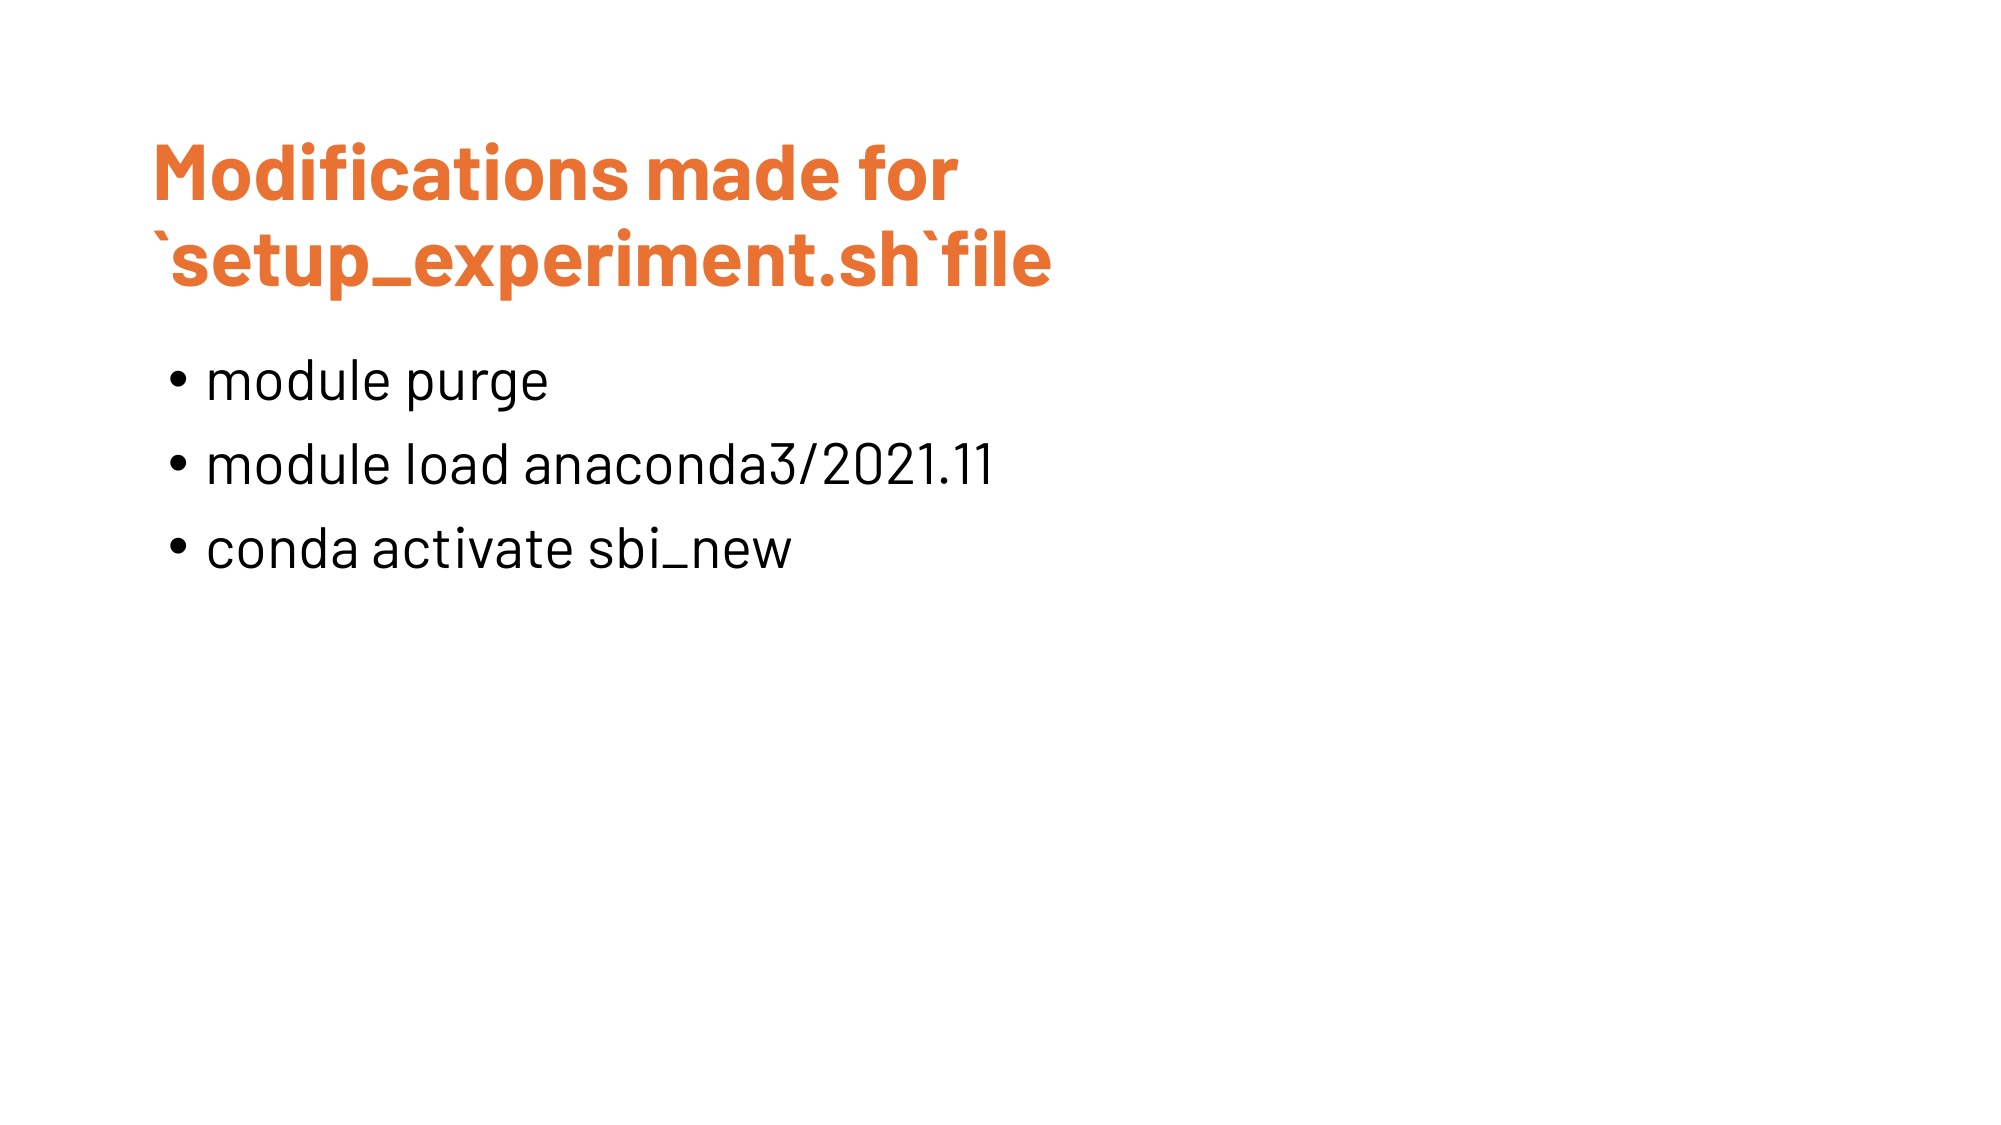

# Modifications made for `setup_experiment.sh`file
module purge
module load anaconda3/2021.11
conda activate sbi_new